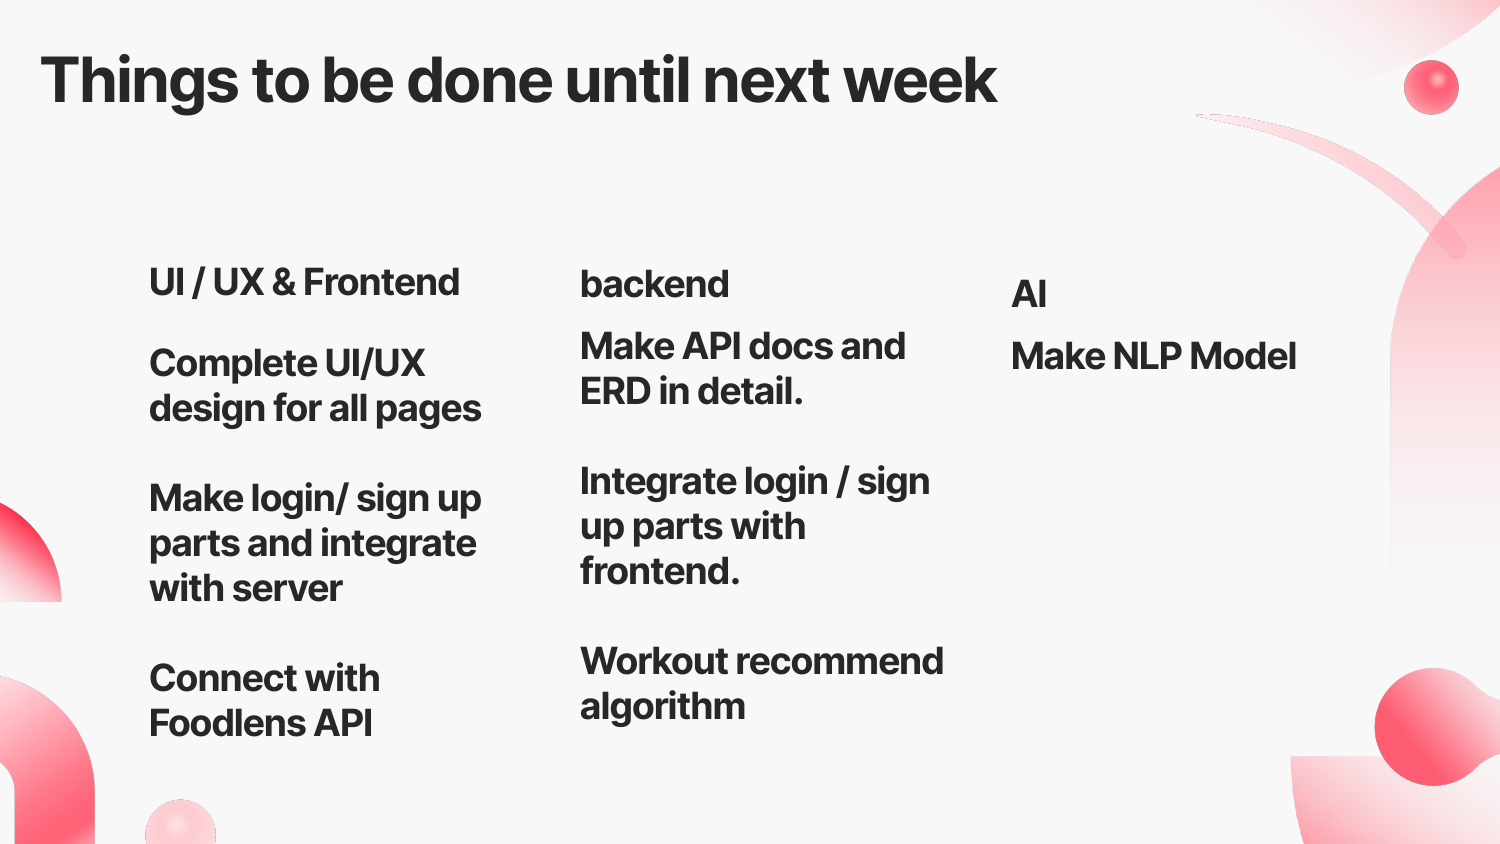

# Things to be done until next week
backend
AI
UI / UX & Frontend
Make API docs and ERD in detail.

Integrate login / sign up parts with frontend.

Workout recommend algorithm

Make NLP Model

Complete UI/UX design for all pages

Make login/ sign up parts and integrate with server

Connect with Foodlens API